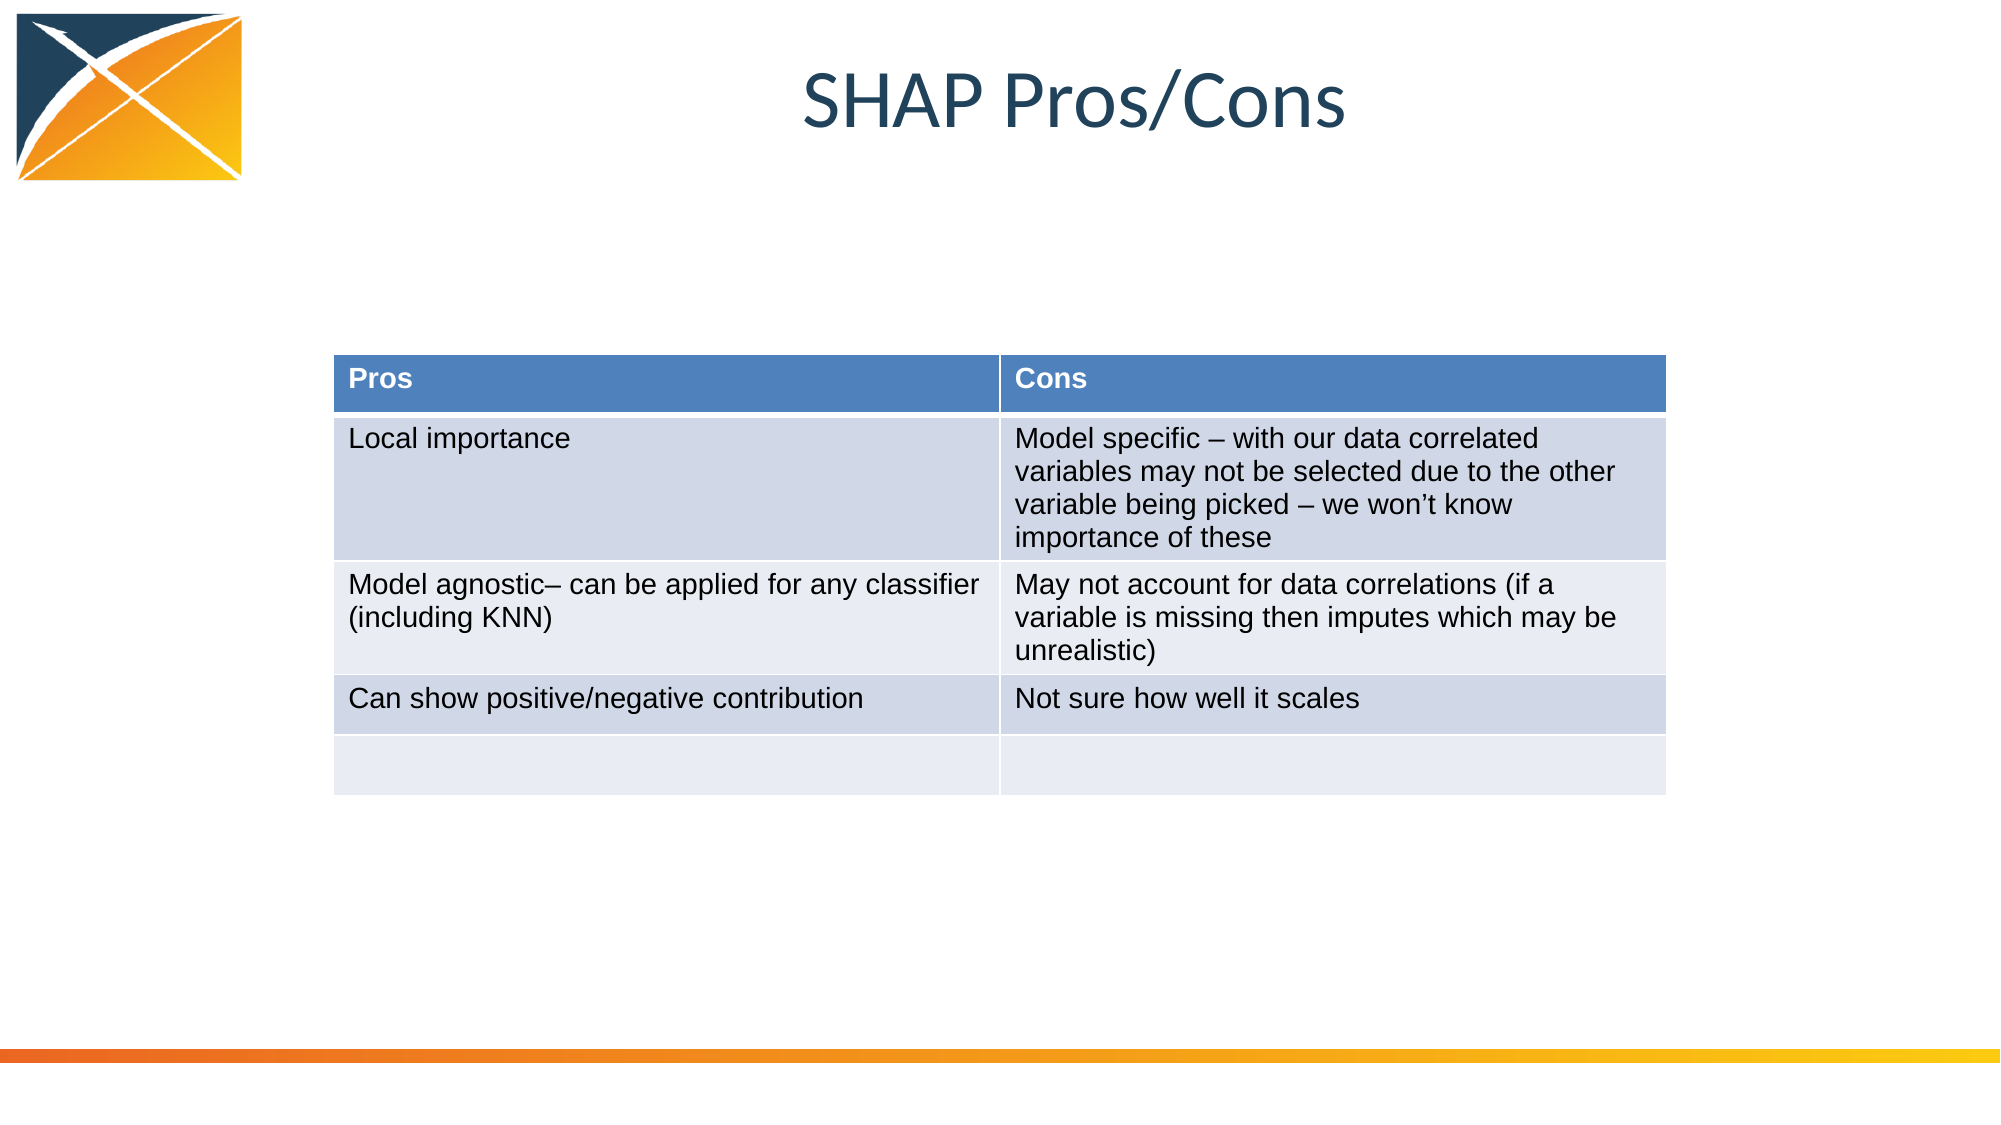

# SHAP Pros/Cons
| Pros | Cons |
| --- | --- |
| Local importance | Model specific – with our data correlated variables may not be selected due to the other variable being picked – we won’t know importance of these |
| Model agnostic– can be applied for any classifier (including KNN) | May not account for data correlations (if a variable is missing then imputes which may be unrealistic) |
| Can show positive/negative contribution | Not sure how well it scales |
|  |  |